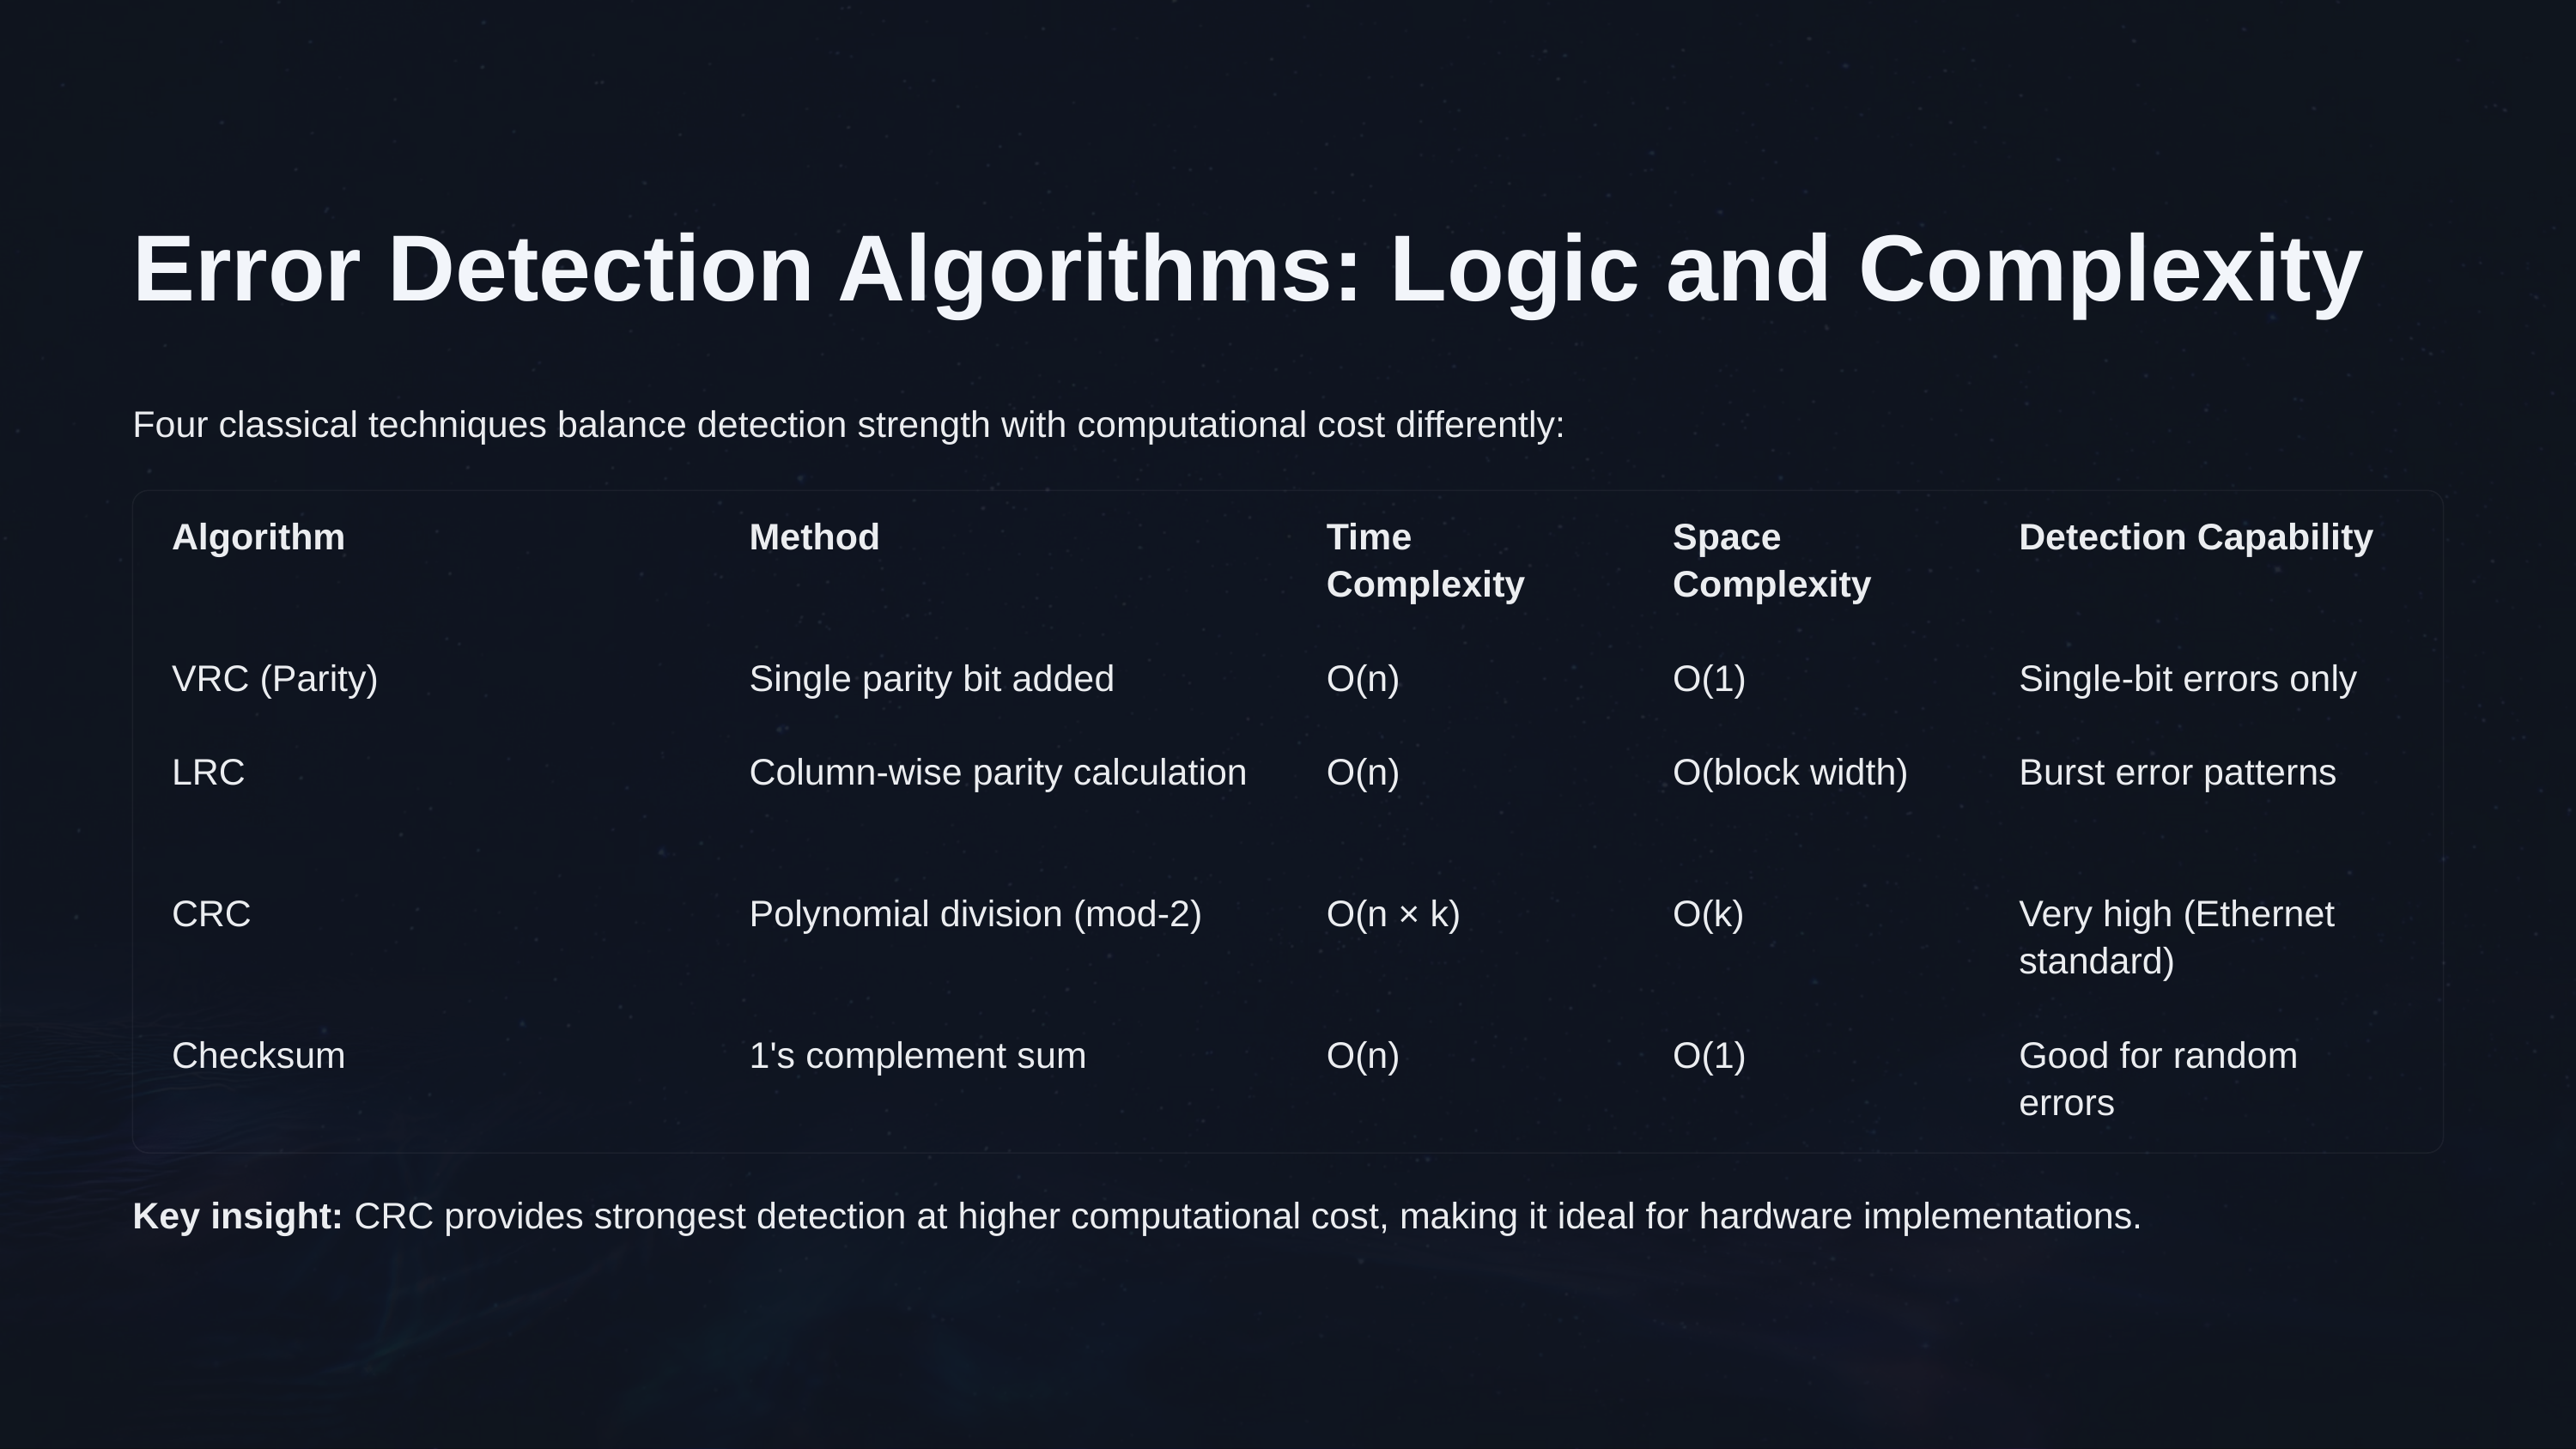

Error Detection Algorithms: Logic and Complexity
Four classical techniques balance detection strength with computational cost differently:

Algorithm
Method
Time Complexity
Space Complexity
Detection Capability

VRC (Parity)
Single parity bit added
O(n)
O(1)
Single-bit errors only

LRC
Column-wise parity calculation
O(n)
O(block width)
Burst error patterns

CRC
Polynomial division (mod-2)
O(n × k)
O(k)
Very high (Ethernet standard)

Checksum
1's complement sum
O(n)
O(1)
Good for random errors
Key insight: CRC provides strongest detection at higher computational cost, making it ideal for hardware implementations.